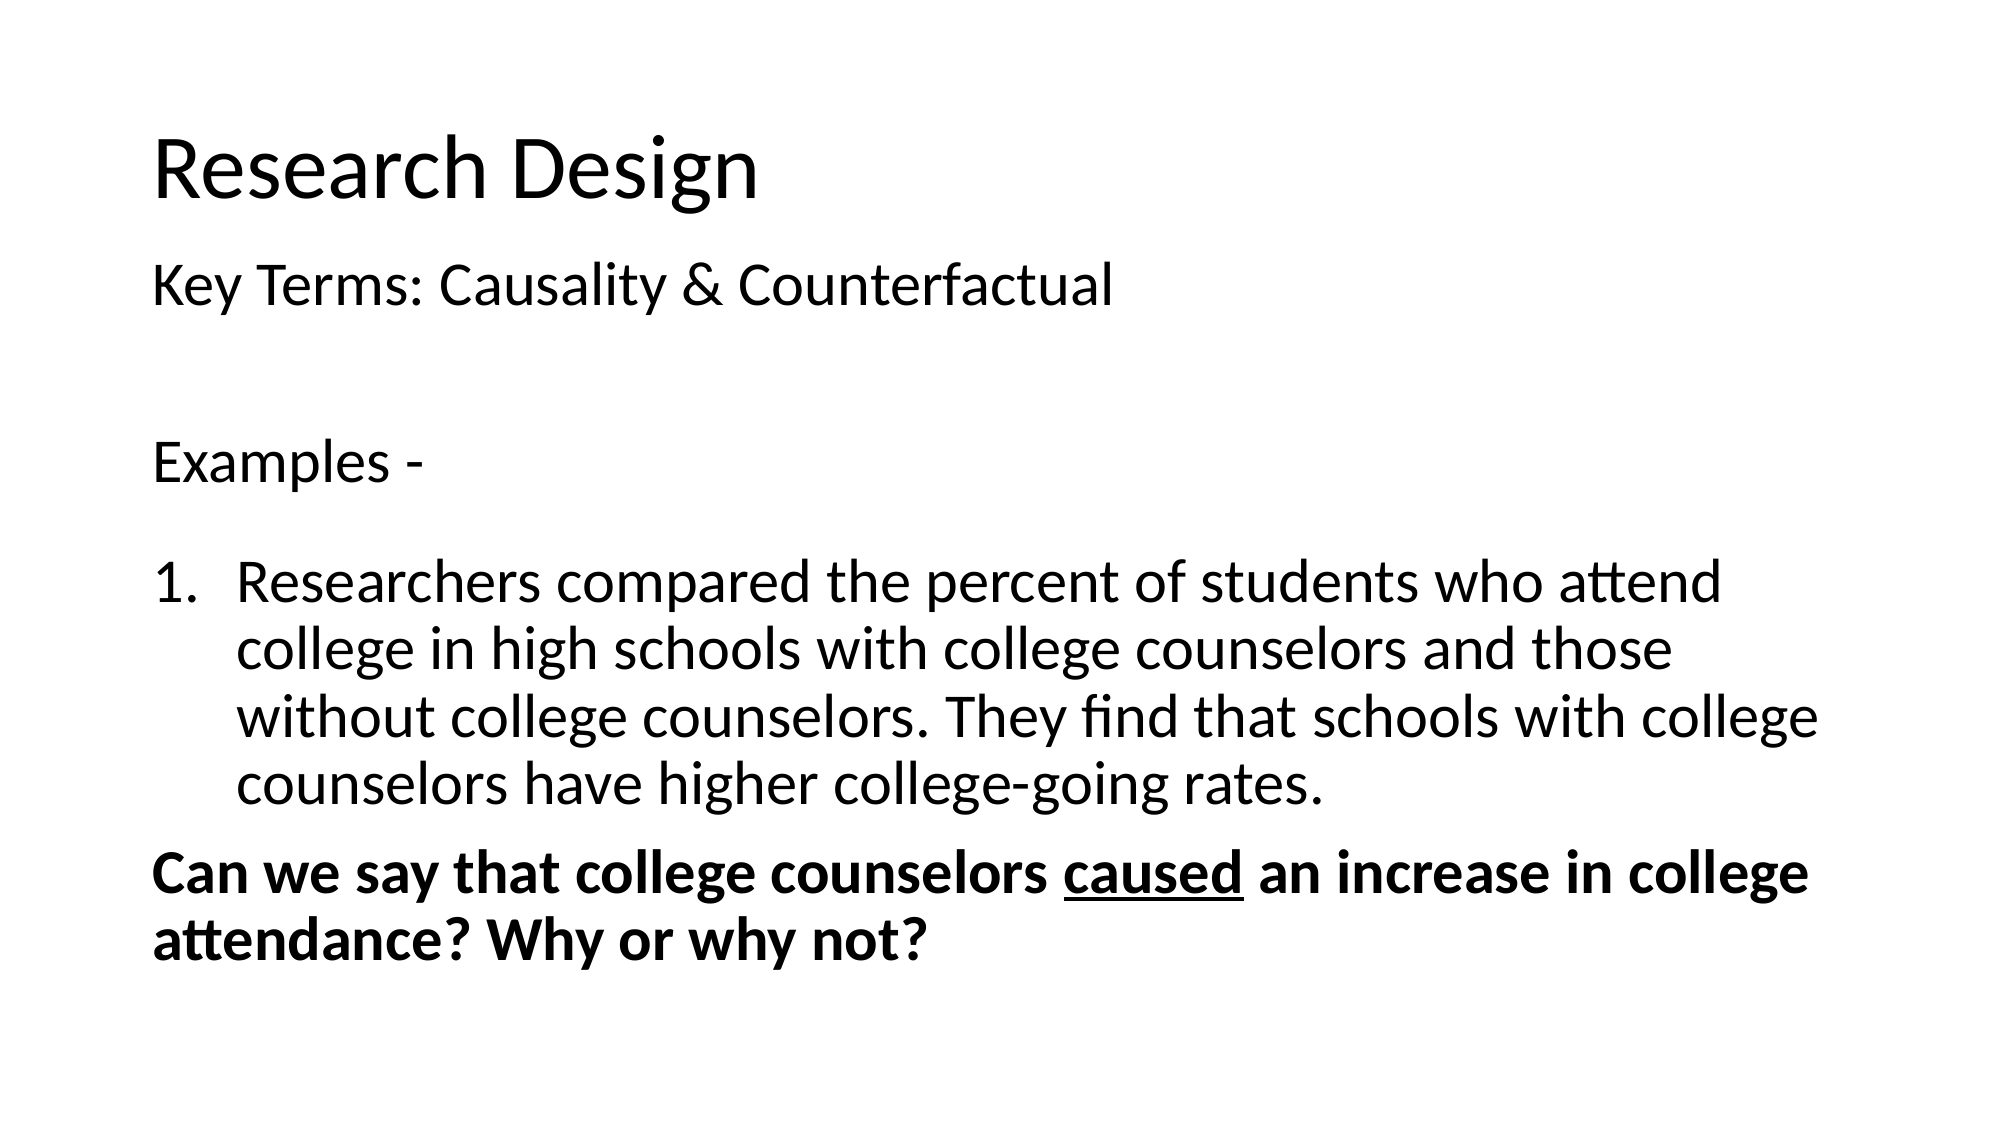

# Research Design
Key Terms: Causality & Counterfactual

Examples -

Researchers compared the percent of students who attend college in high schools with college counselors and those without college counselors. They find that schools with college counselors have higher college-going rates.
Can we say that college counselors caused an increase in college attendance? Why or why not?